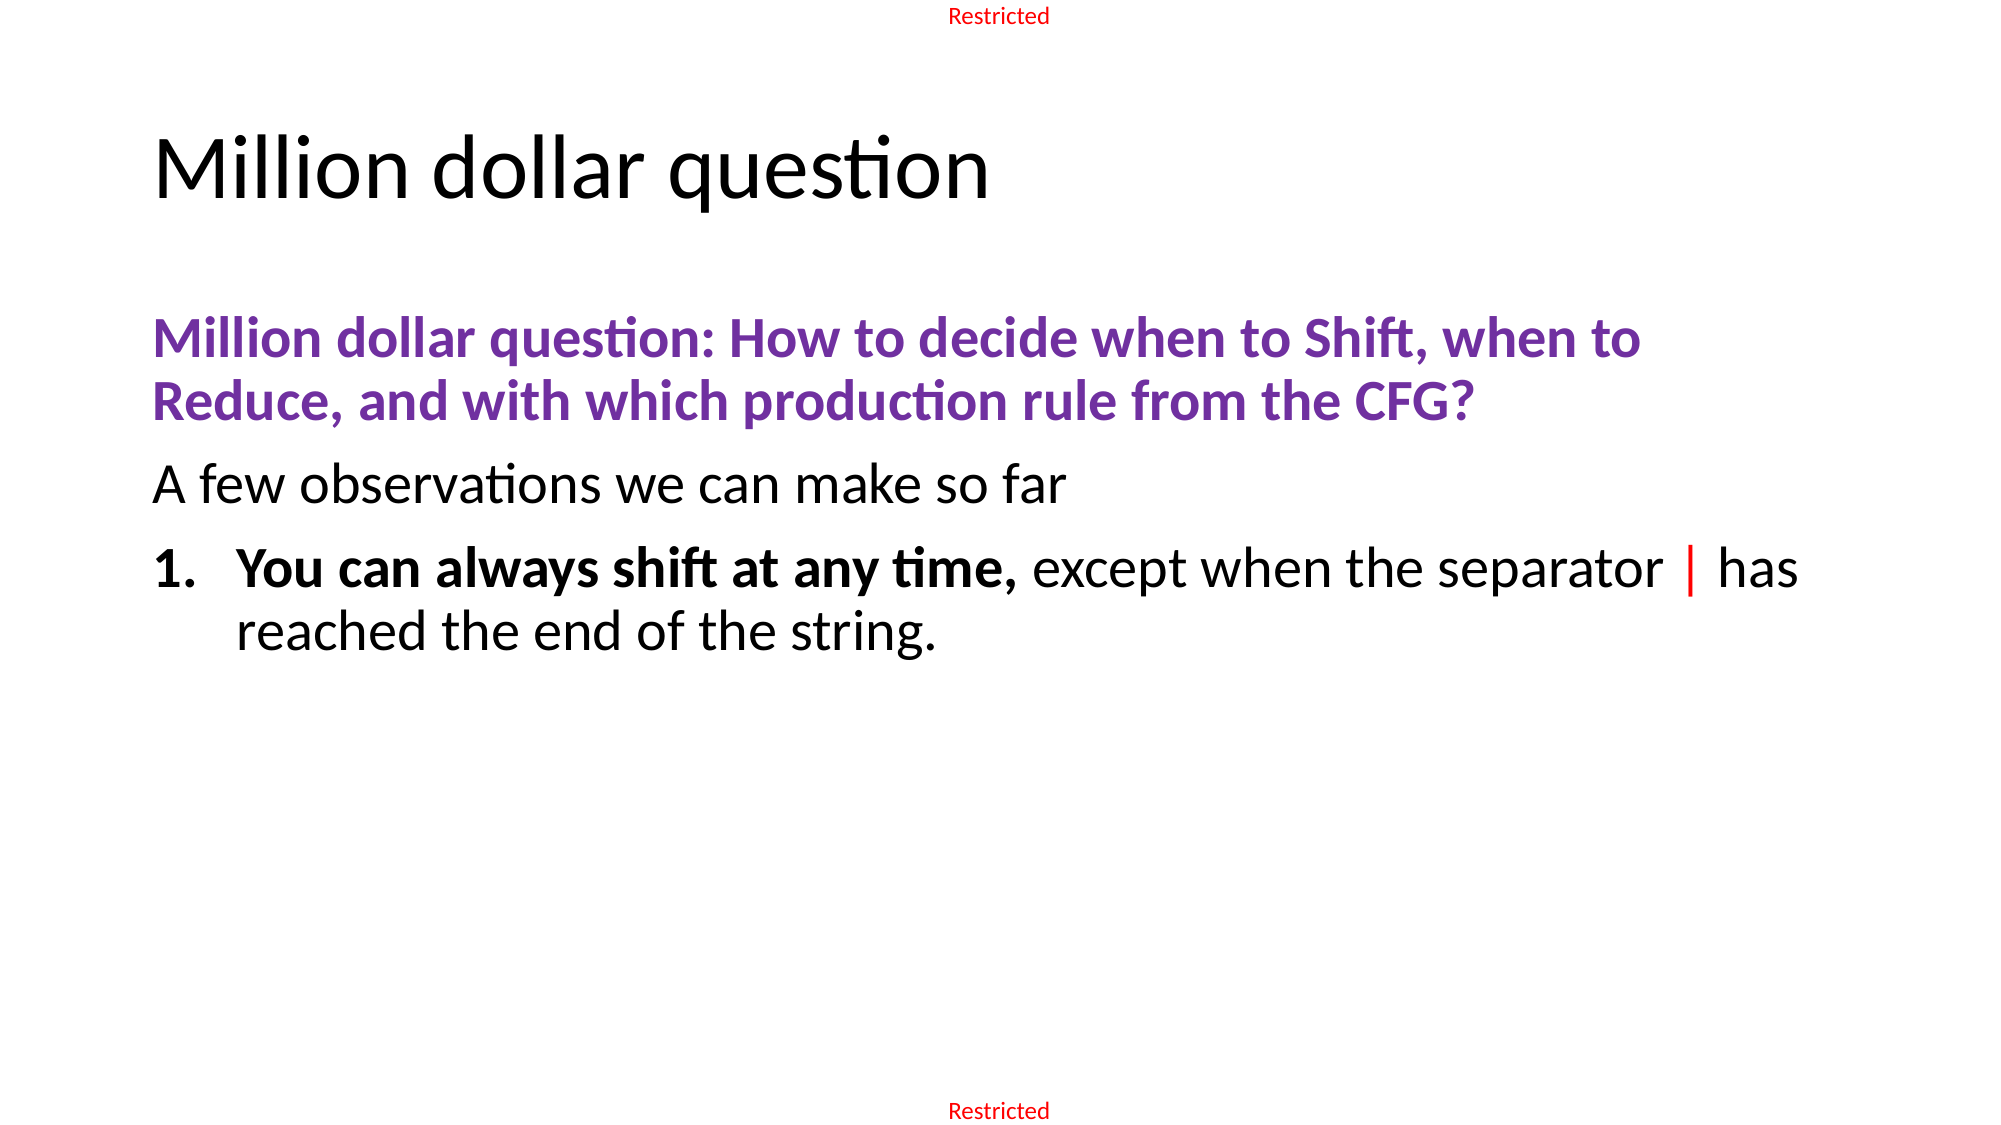

# Million dollar question
Million dollar question: How to decide when to Shift, when to Reduce, and with which production rule from the CFG?
A few observations we can make so far
You can always shift at any time, except when the separator | has reached the end of the string.